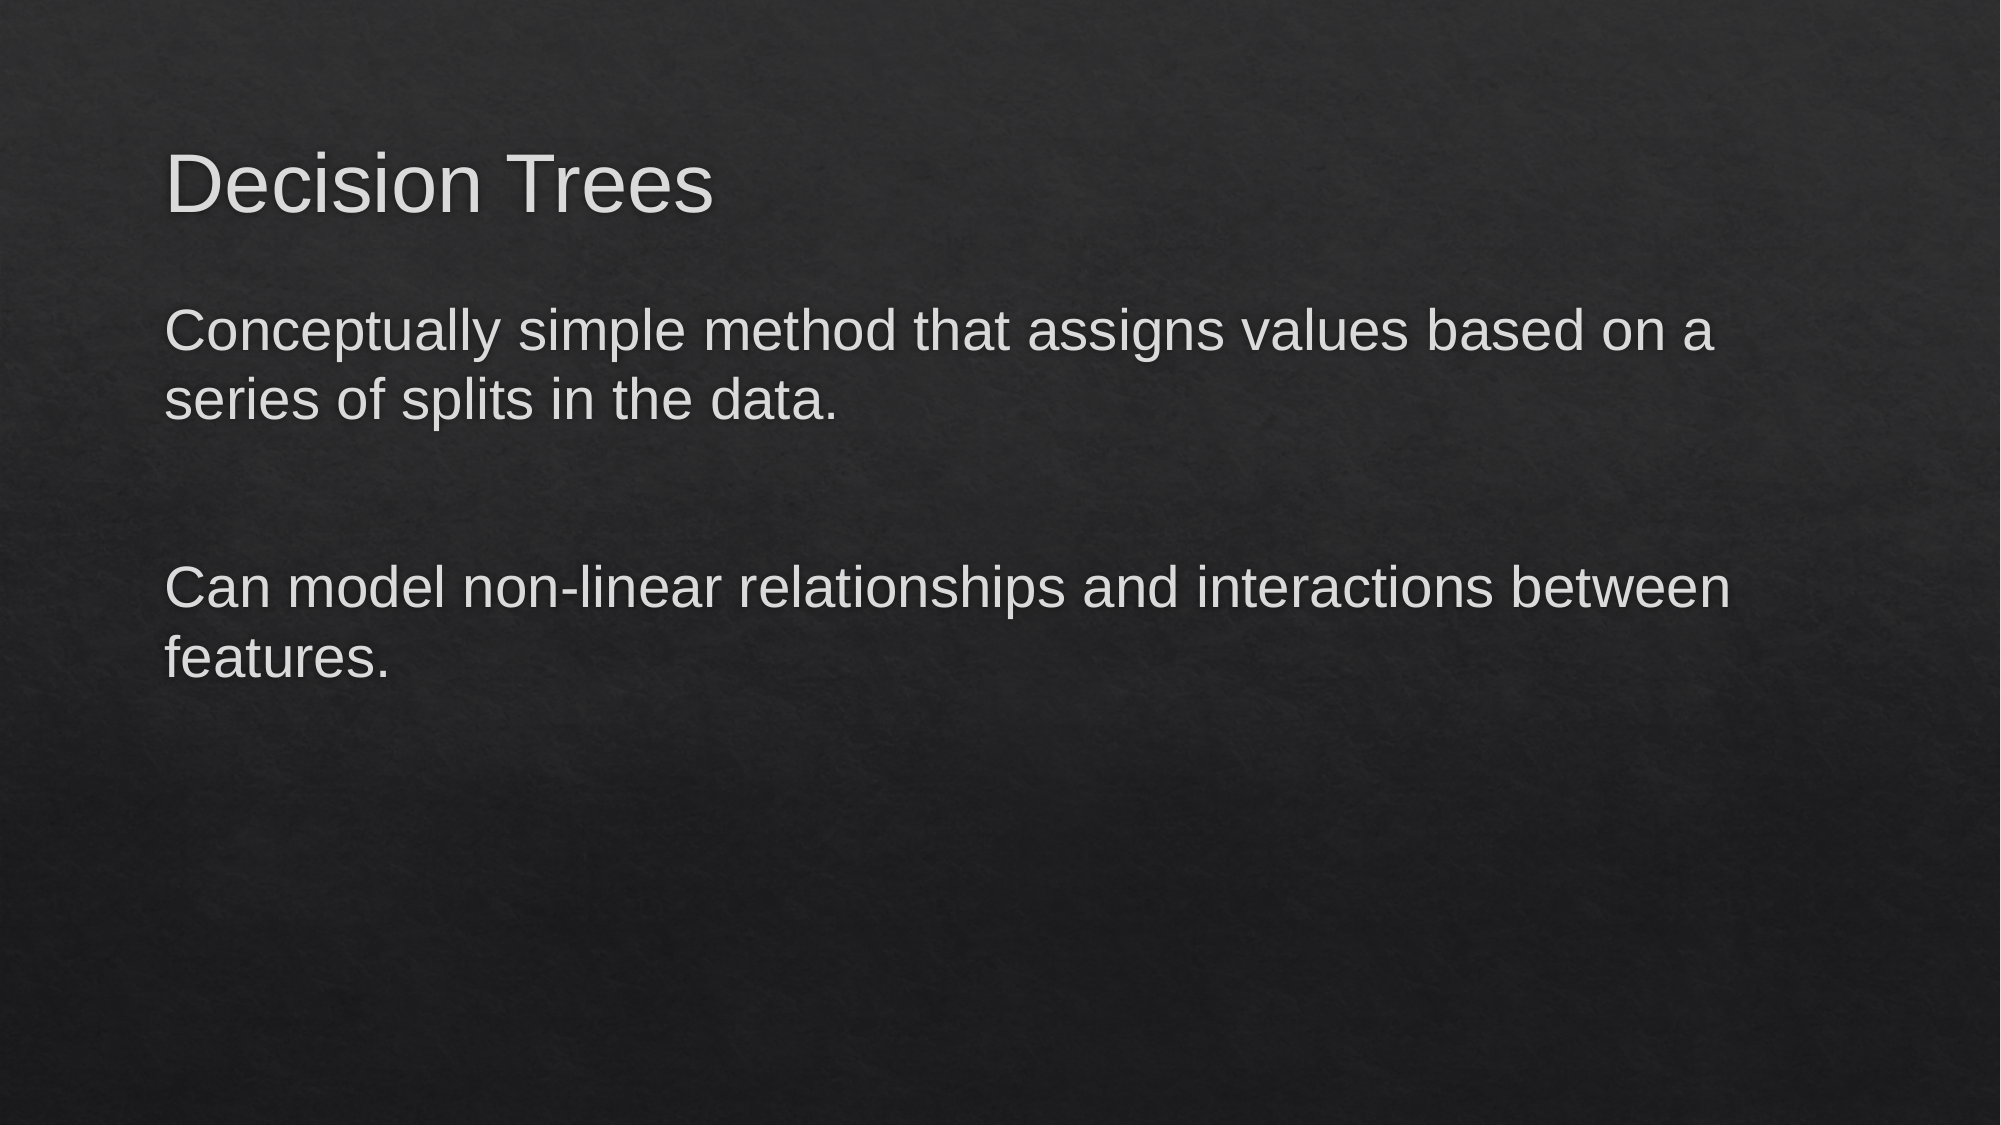

# Decision Trees
Conceptually simple method that assigns values based on a series of splits in the data.

Can model non-linear relationships and interactions between features.